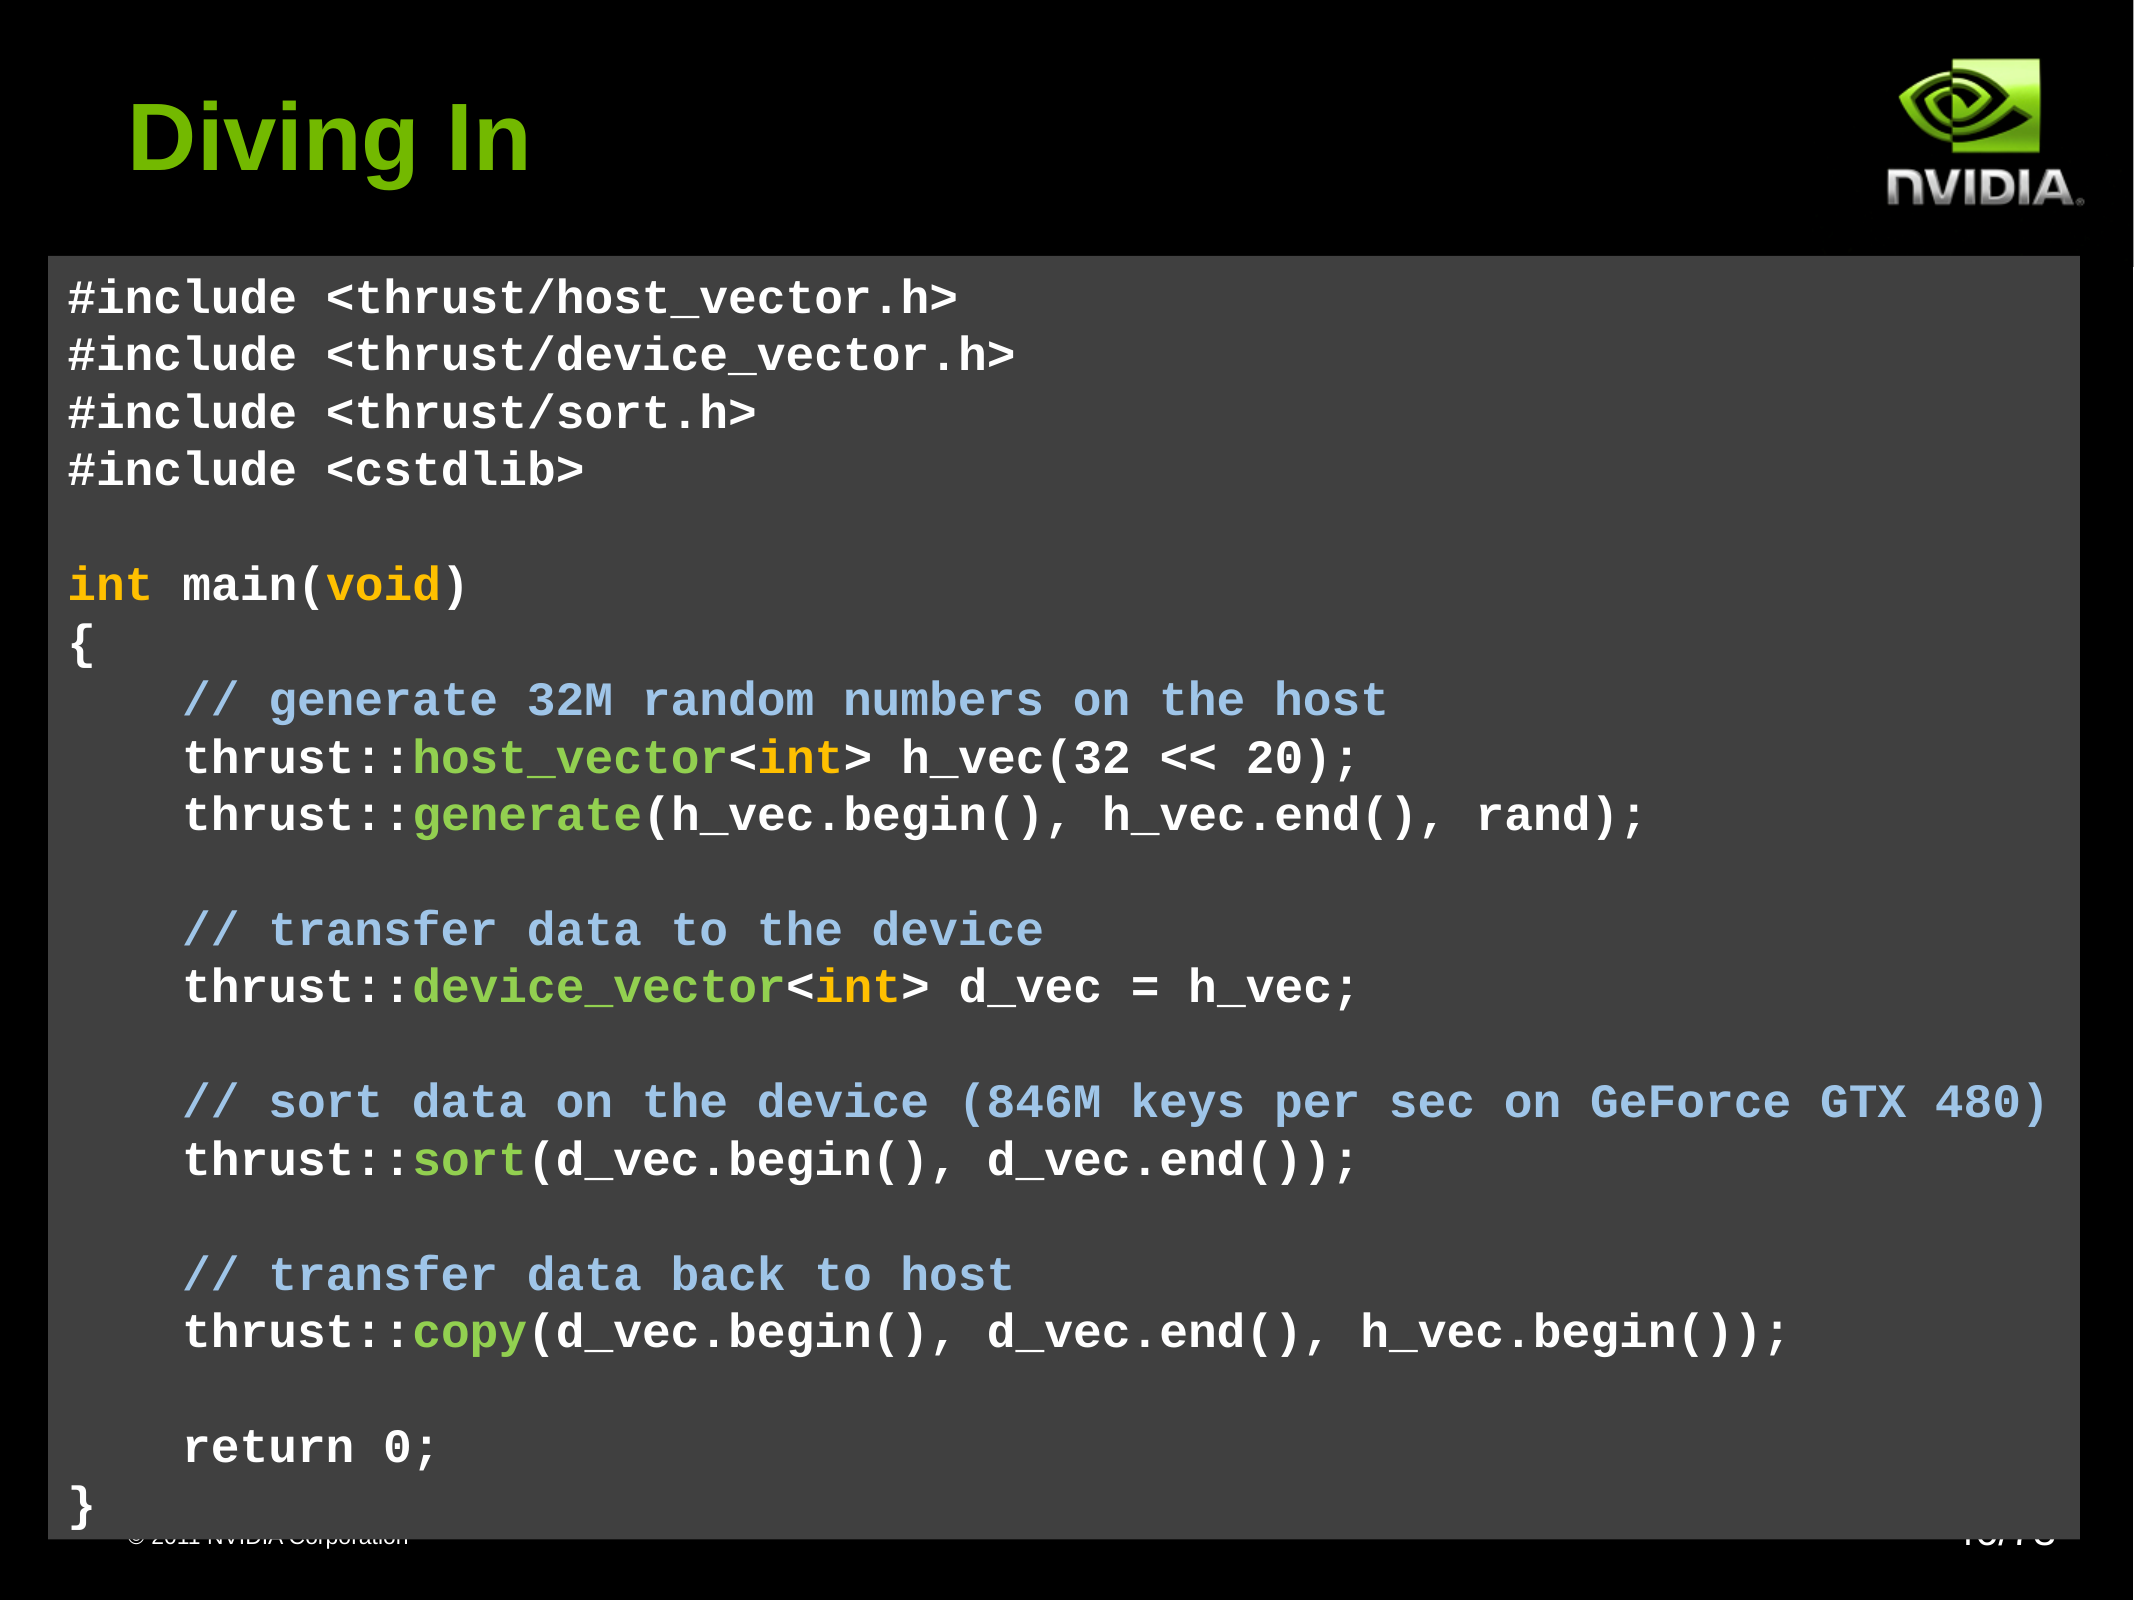

# Diving In
#include <thrust/host_vector.h>
#include <thrust/device_vector.h>
#include <thrust/sort.h>
#include <cstdlib>

int main(void)
{
    // generate 32M random numbers on the host
    thrust::host_vector<int> h_vec(32 << 20);
    thrust::generate(h_vec.begin(), h_vec.end(), rand);

    // transfer data to the device
    thrust::device_vector<int> d_vec = h_vec;

    // sort data on the device (846M keys per sec on GeForce GTX 480)
    thrust::sort(d_vec.begin(), d_vec.end());

    // transfer data back to host
    thrust::copy(d_vec.begin(), d_vec.end(), h_vec.begin());

    return 0;
}